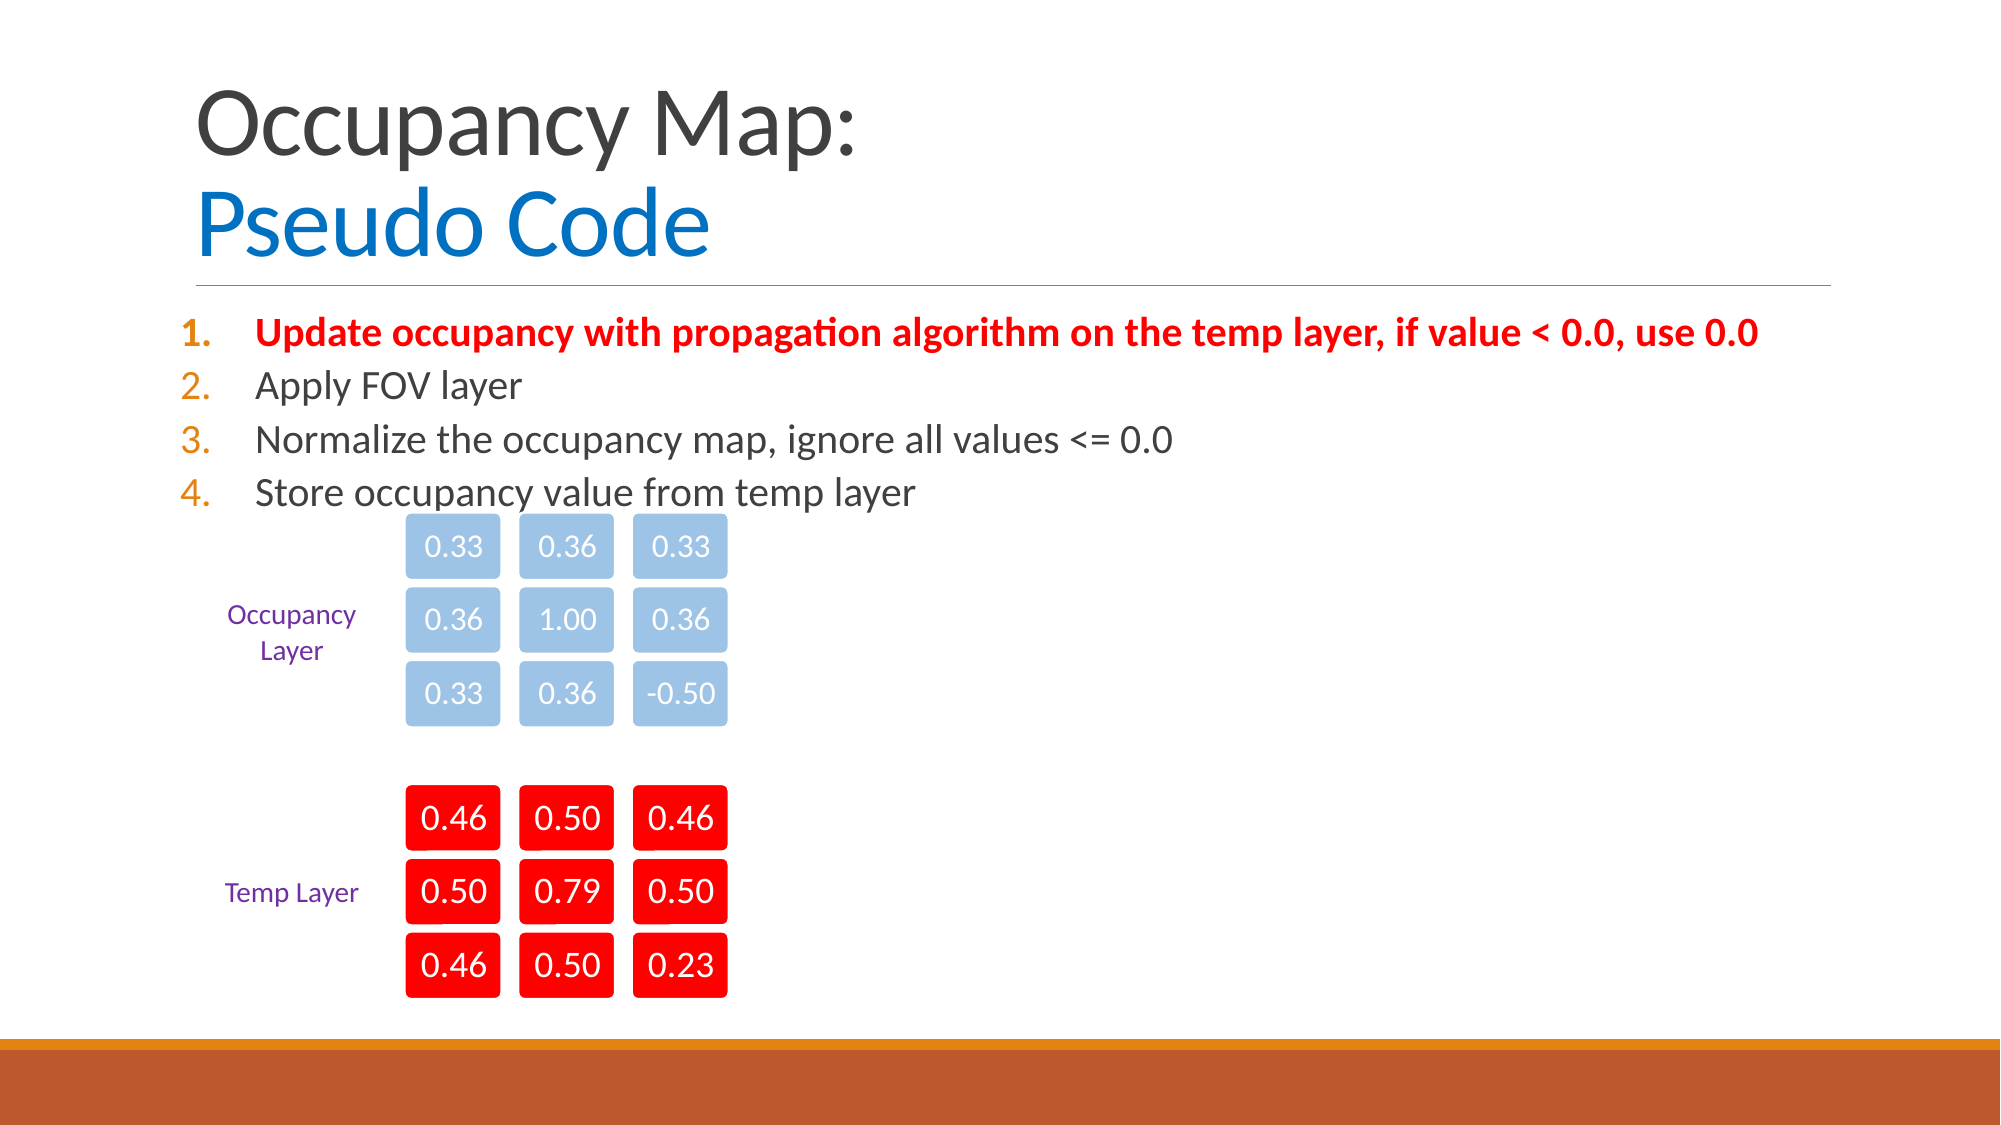

# Occupancy Map: Pseudo Code
Update occupancy with propagation algorithm on the temp layer, if value < 0.0, use 0.0
Apply FOV layer
Normalize the occupancy map, ignore all values <= 0.0
Store occupancy value from temp layer
0.33
0.36
0.33
0.36
1.00
0.36
-0.50
0.36
0.33
Occupancy Layer
0.46
0.50
0.46
0.50
0.79
0.50
0.23
0.50
0.46
Temp Layer